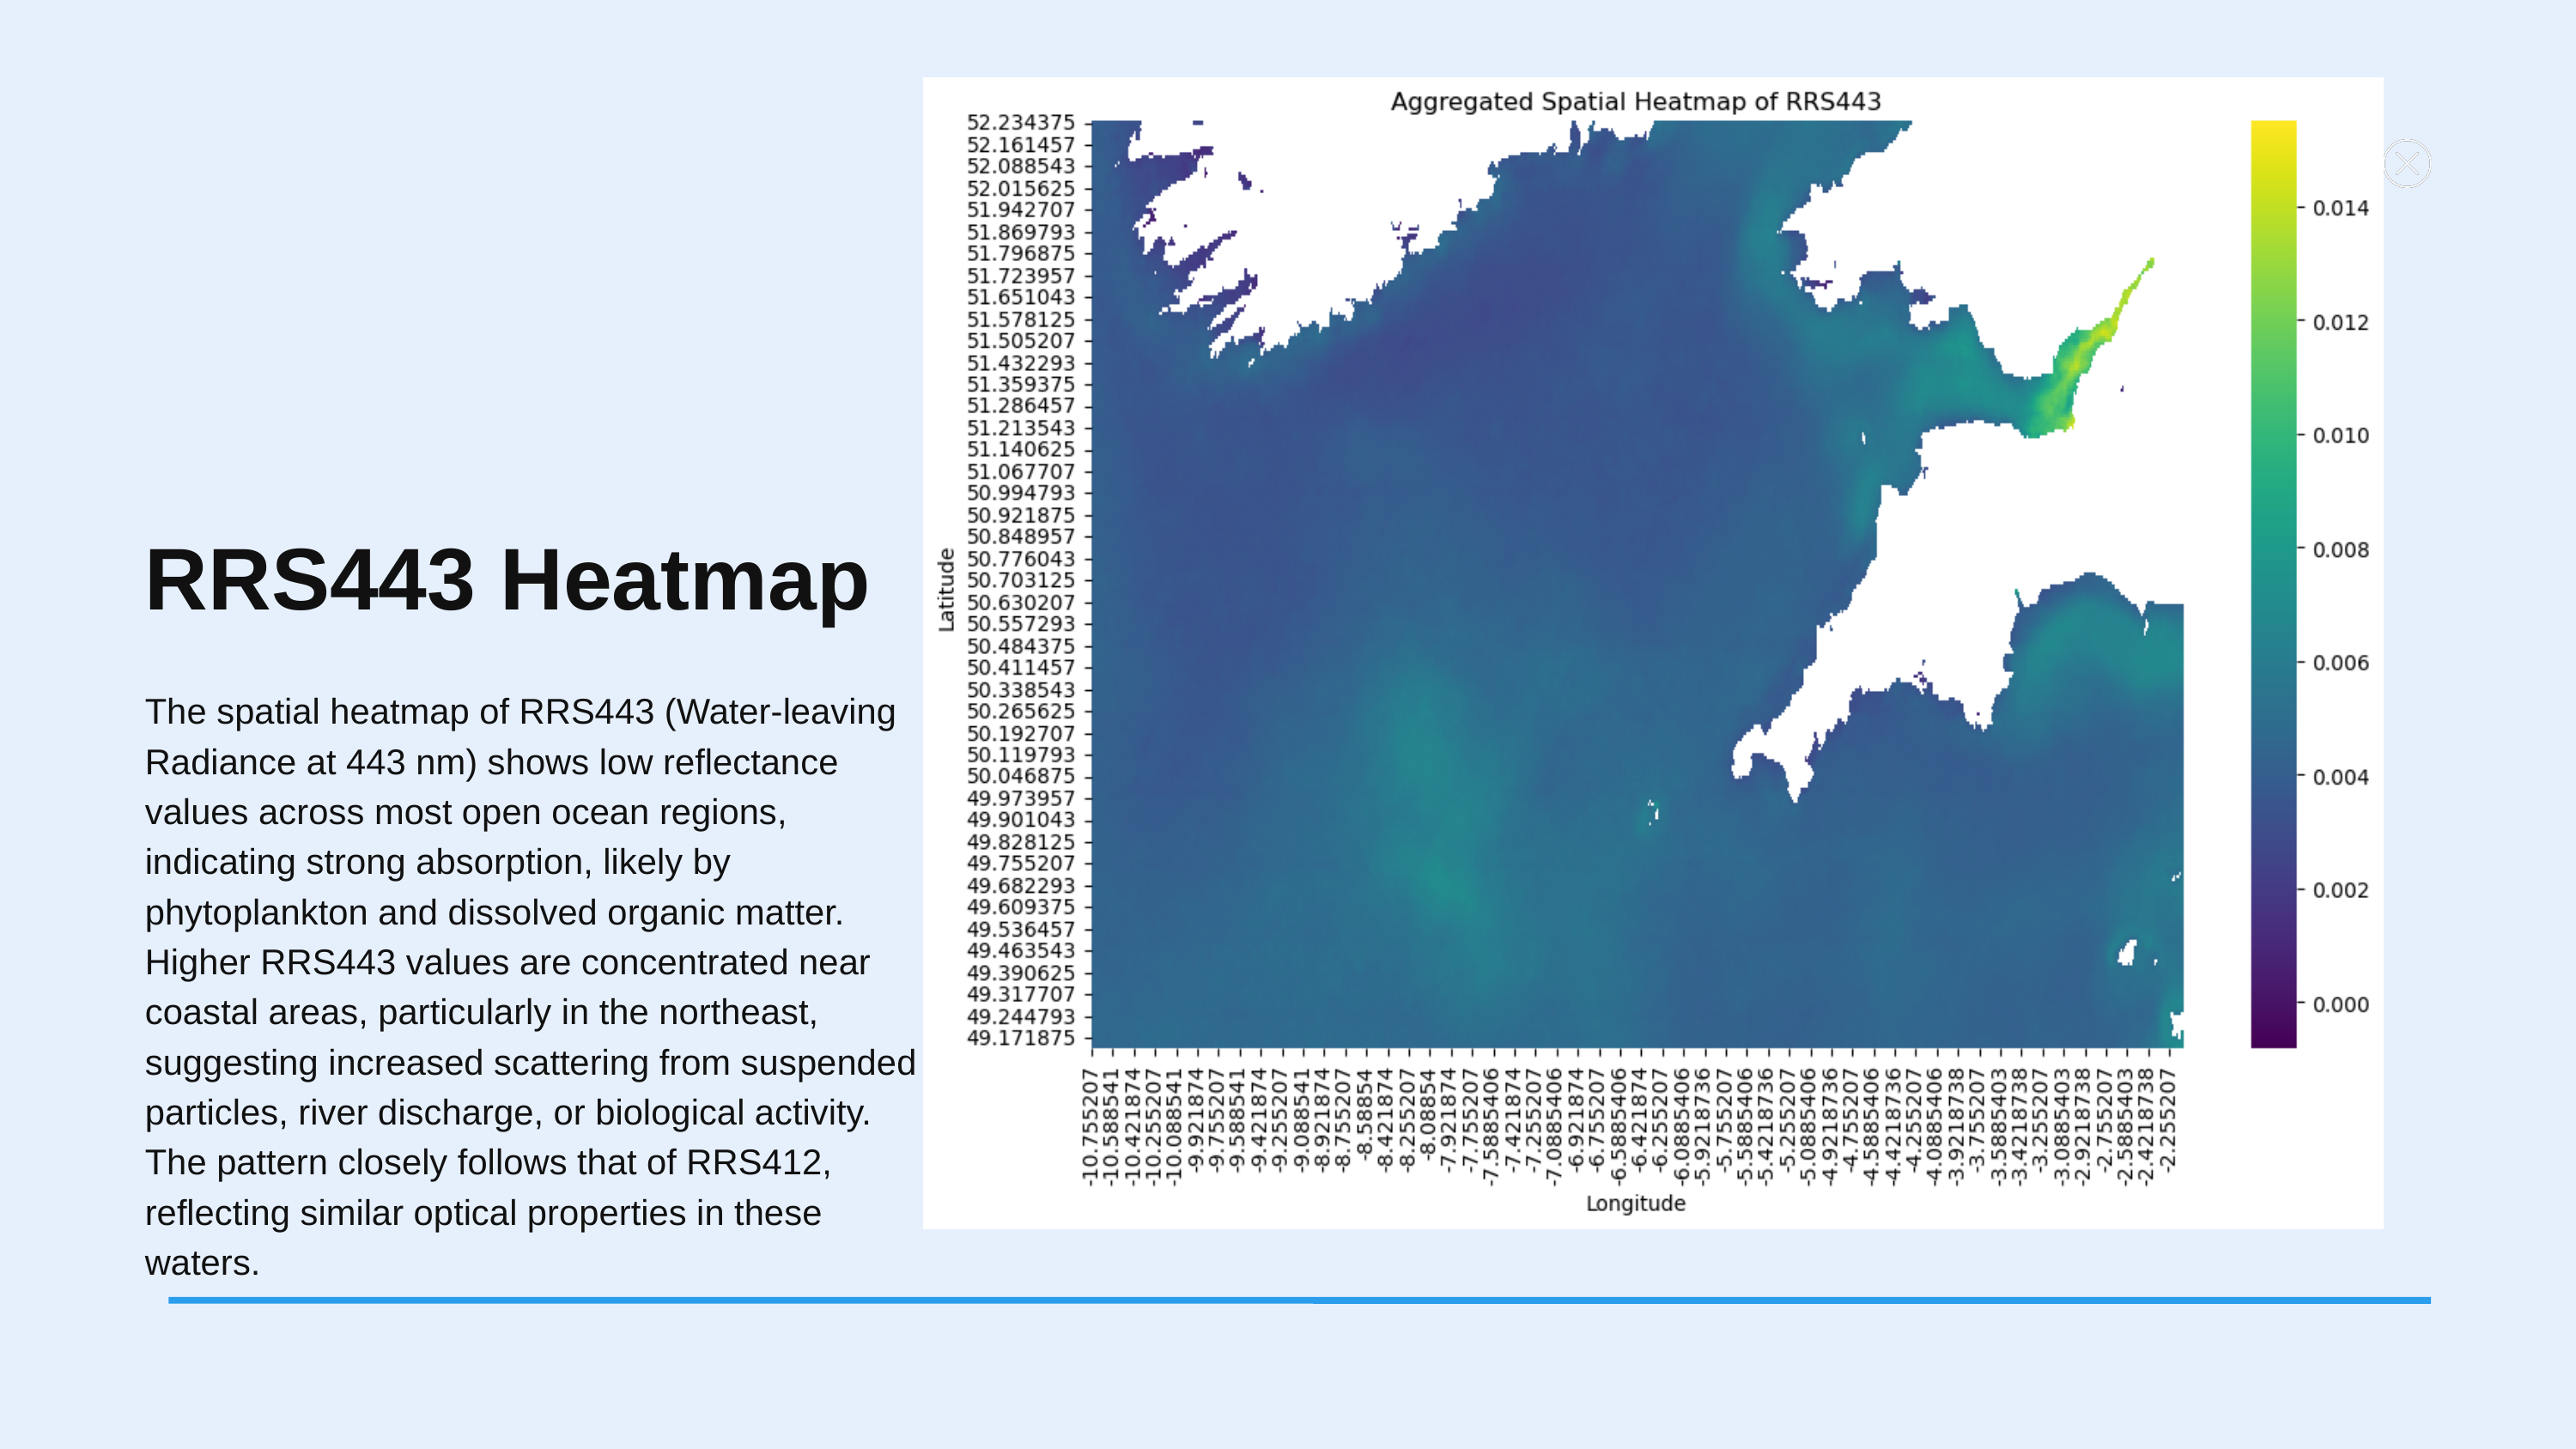

RRS443 Heatmap
The spatial heatmap of RRS443 (Water-leaving Radiance at 443 nm) shows low reflectance values across most open ocean regions, indicating strong absorption, likely by phytoplankton and dissolved organic matter. Higher RRS443 values are concentrated near coastal areas, particularly in the northeast, suggesting increased scattering from suspended particles, river discharge, or biological activity. The pattern closely follows that of RRS412, reflecting similar optical properties in these waters.